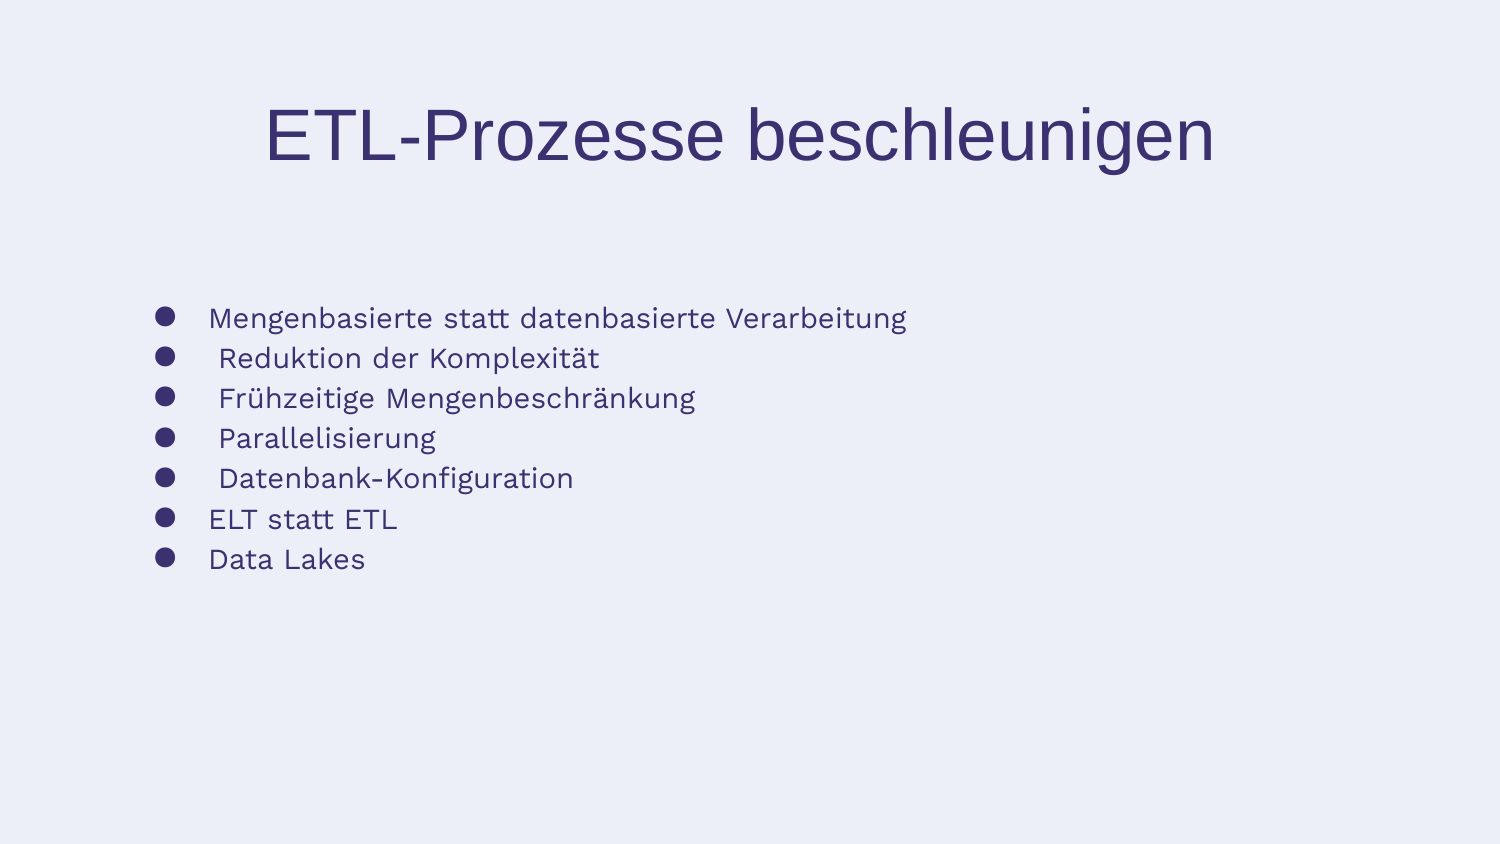

# ETL-Prozesse beschleunigen
Mengenbasierte statt datenbasierte Verarbeitung
 Reduktion der Komplexität
 Frühzeitige Mengenbeschränkung
 Parallelisierung
 Datenbank-Konfiguration
ELT statt ETL
Data Lakes